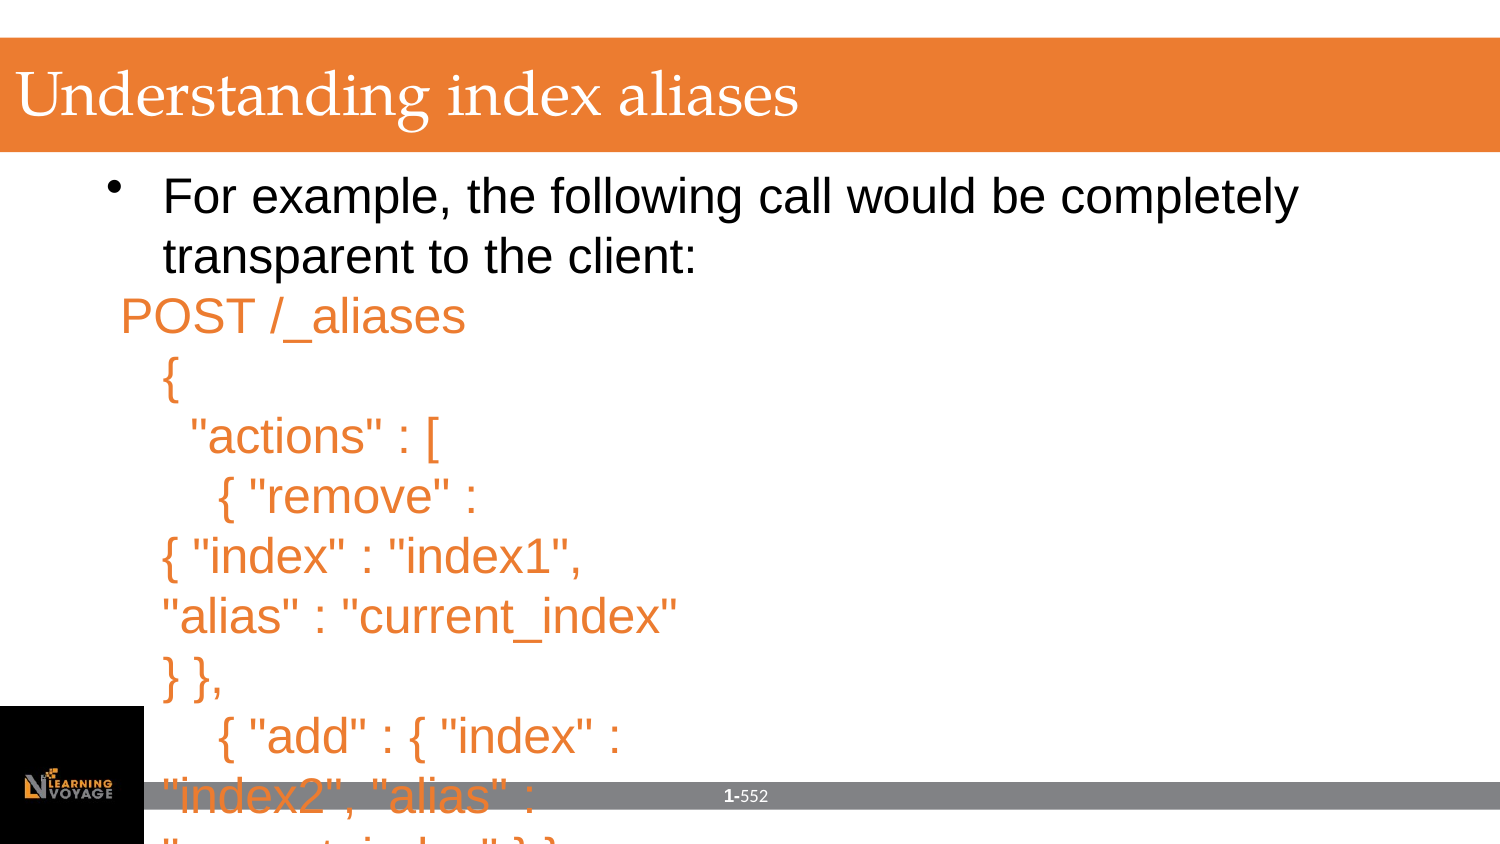

# Understanding index aliases
For example, the following call would be completely
transparent to the client:  POST /_aliases
{
"actions" : [
{ "remove" : { "index" : "index1", "alias" : "current_index"
} },
{ "add" : { "index" : "index2", "alias" : "current_index" } }
]
}
1-552